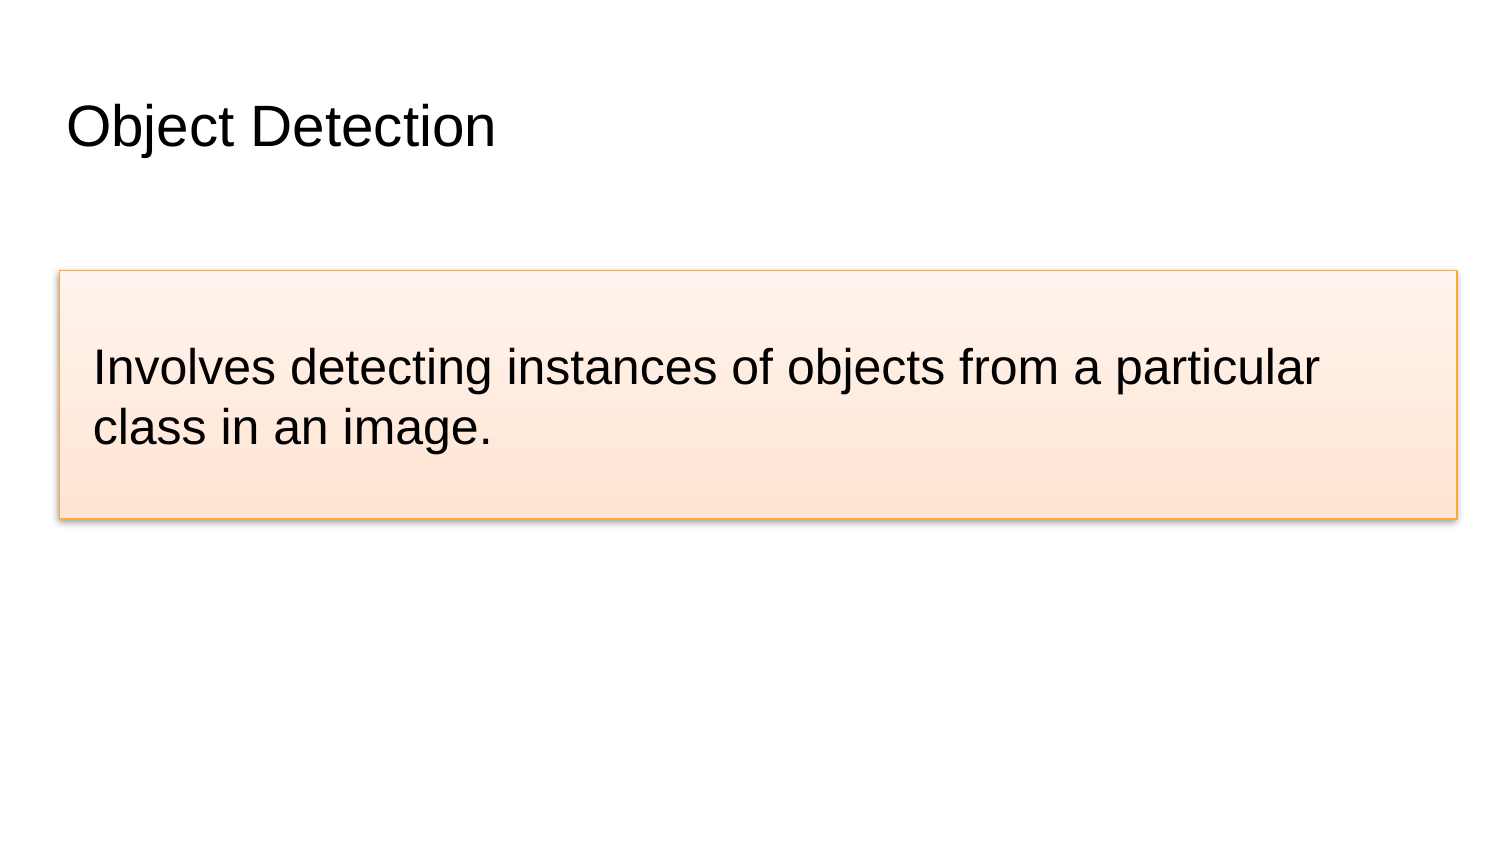

# Object Detection
Involves detecting instances of objects from a particular class in an image.